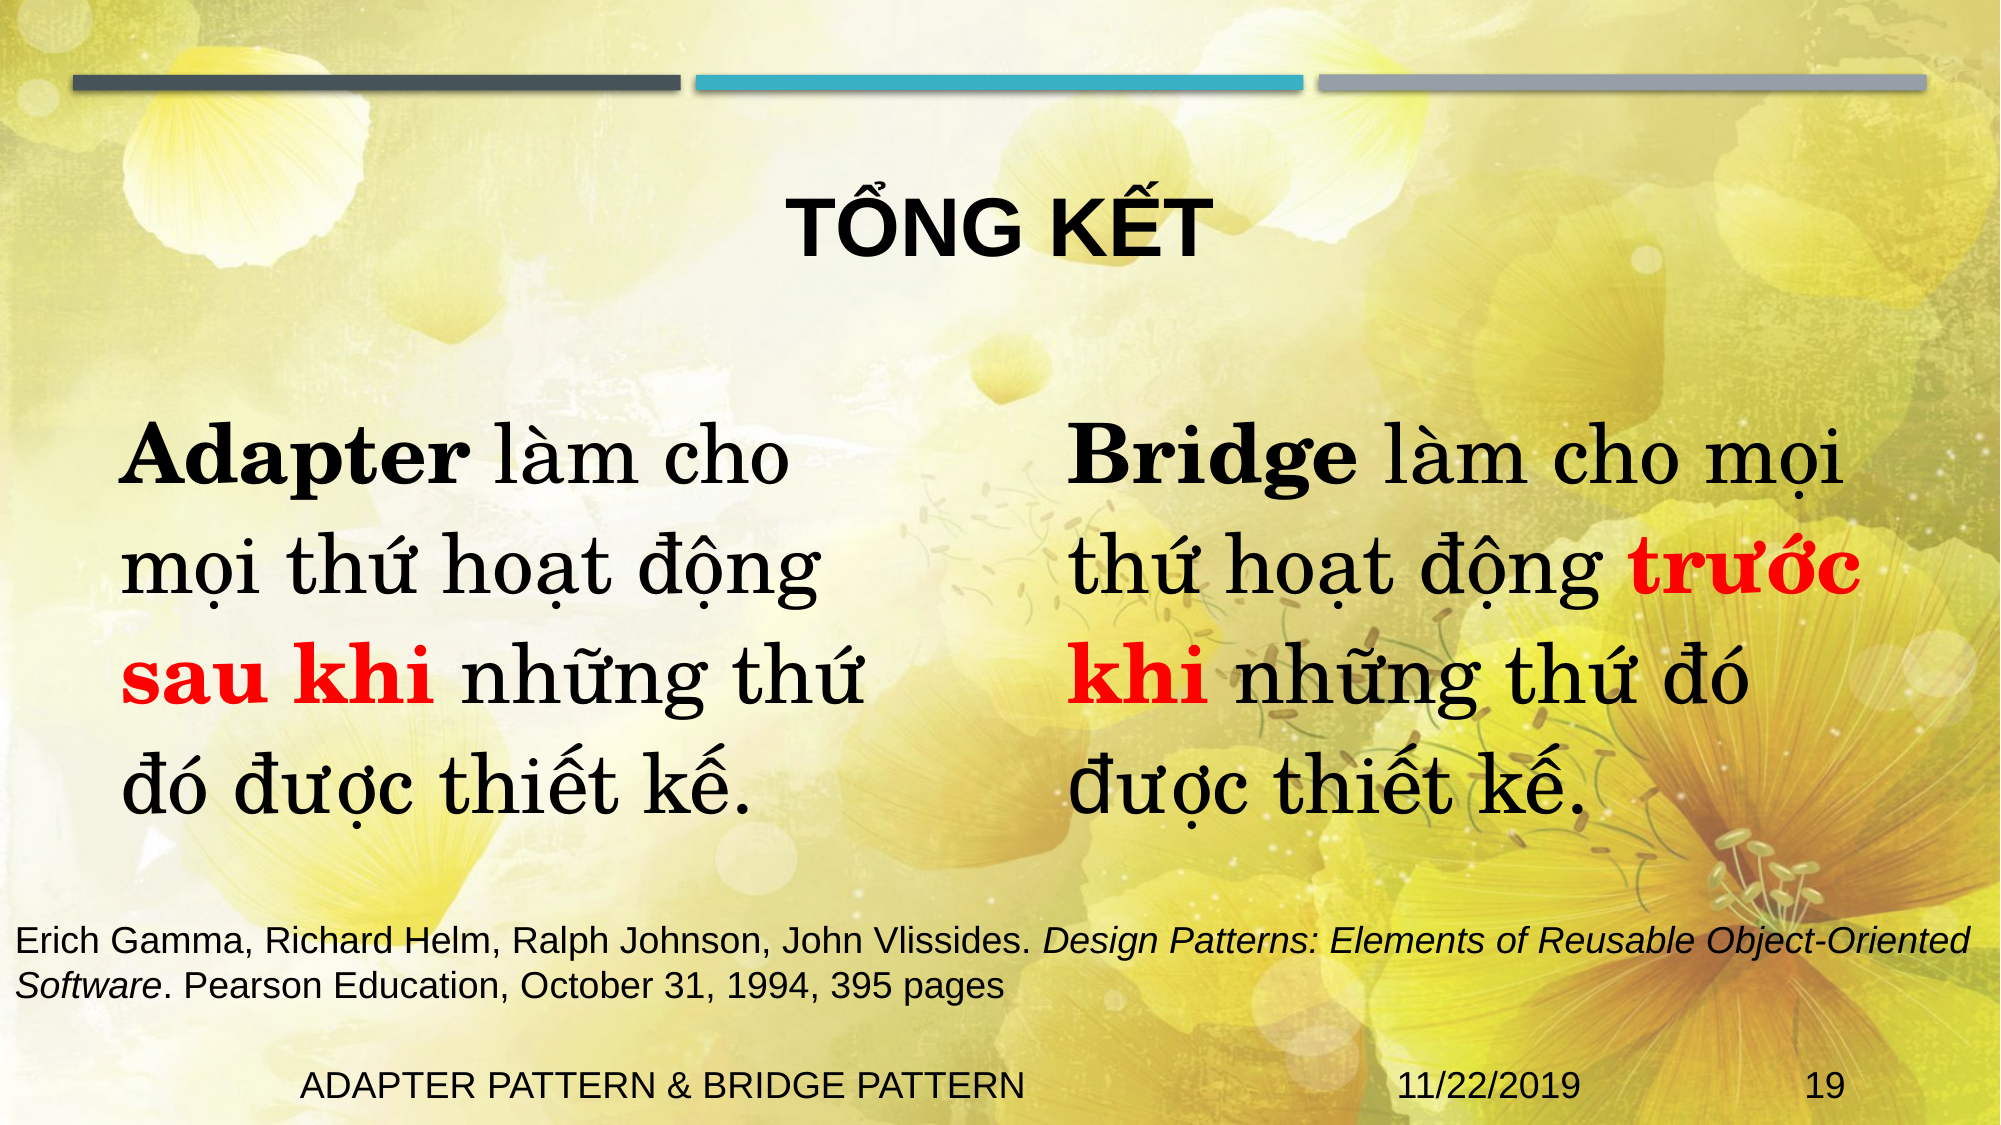

# Tổng kết
Bridge làm cho mọi thứ hoạt động trước khi những thứ đó được thiết kế.
Adapter làm cho mọi thứ hoạt động sau khi những thứ đó được thiết kế.
Erich Gamma, Richard Helm, Ralph Johnson, John Vlissides. Design Patterns: Elements of Reusable Object-Oriented Software. Pearson Education, October 31, 1994, 395 pages
Adapter pattern & bridge pattern
11/22/2019
19